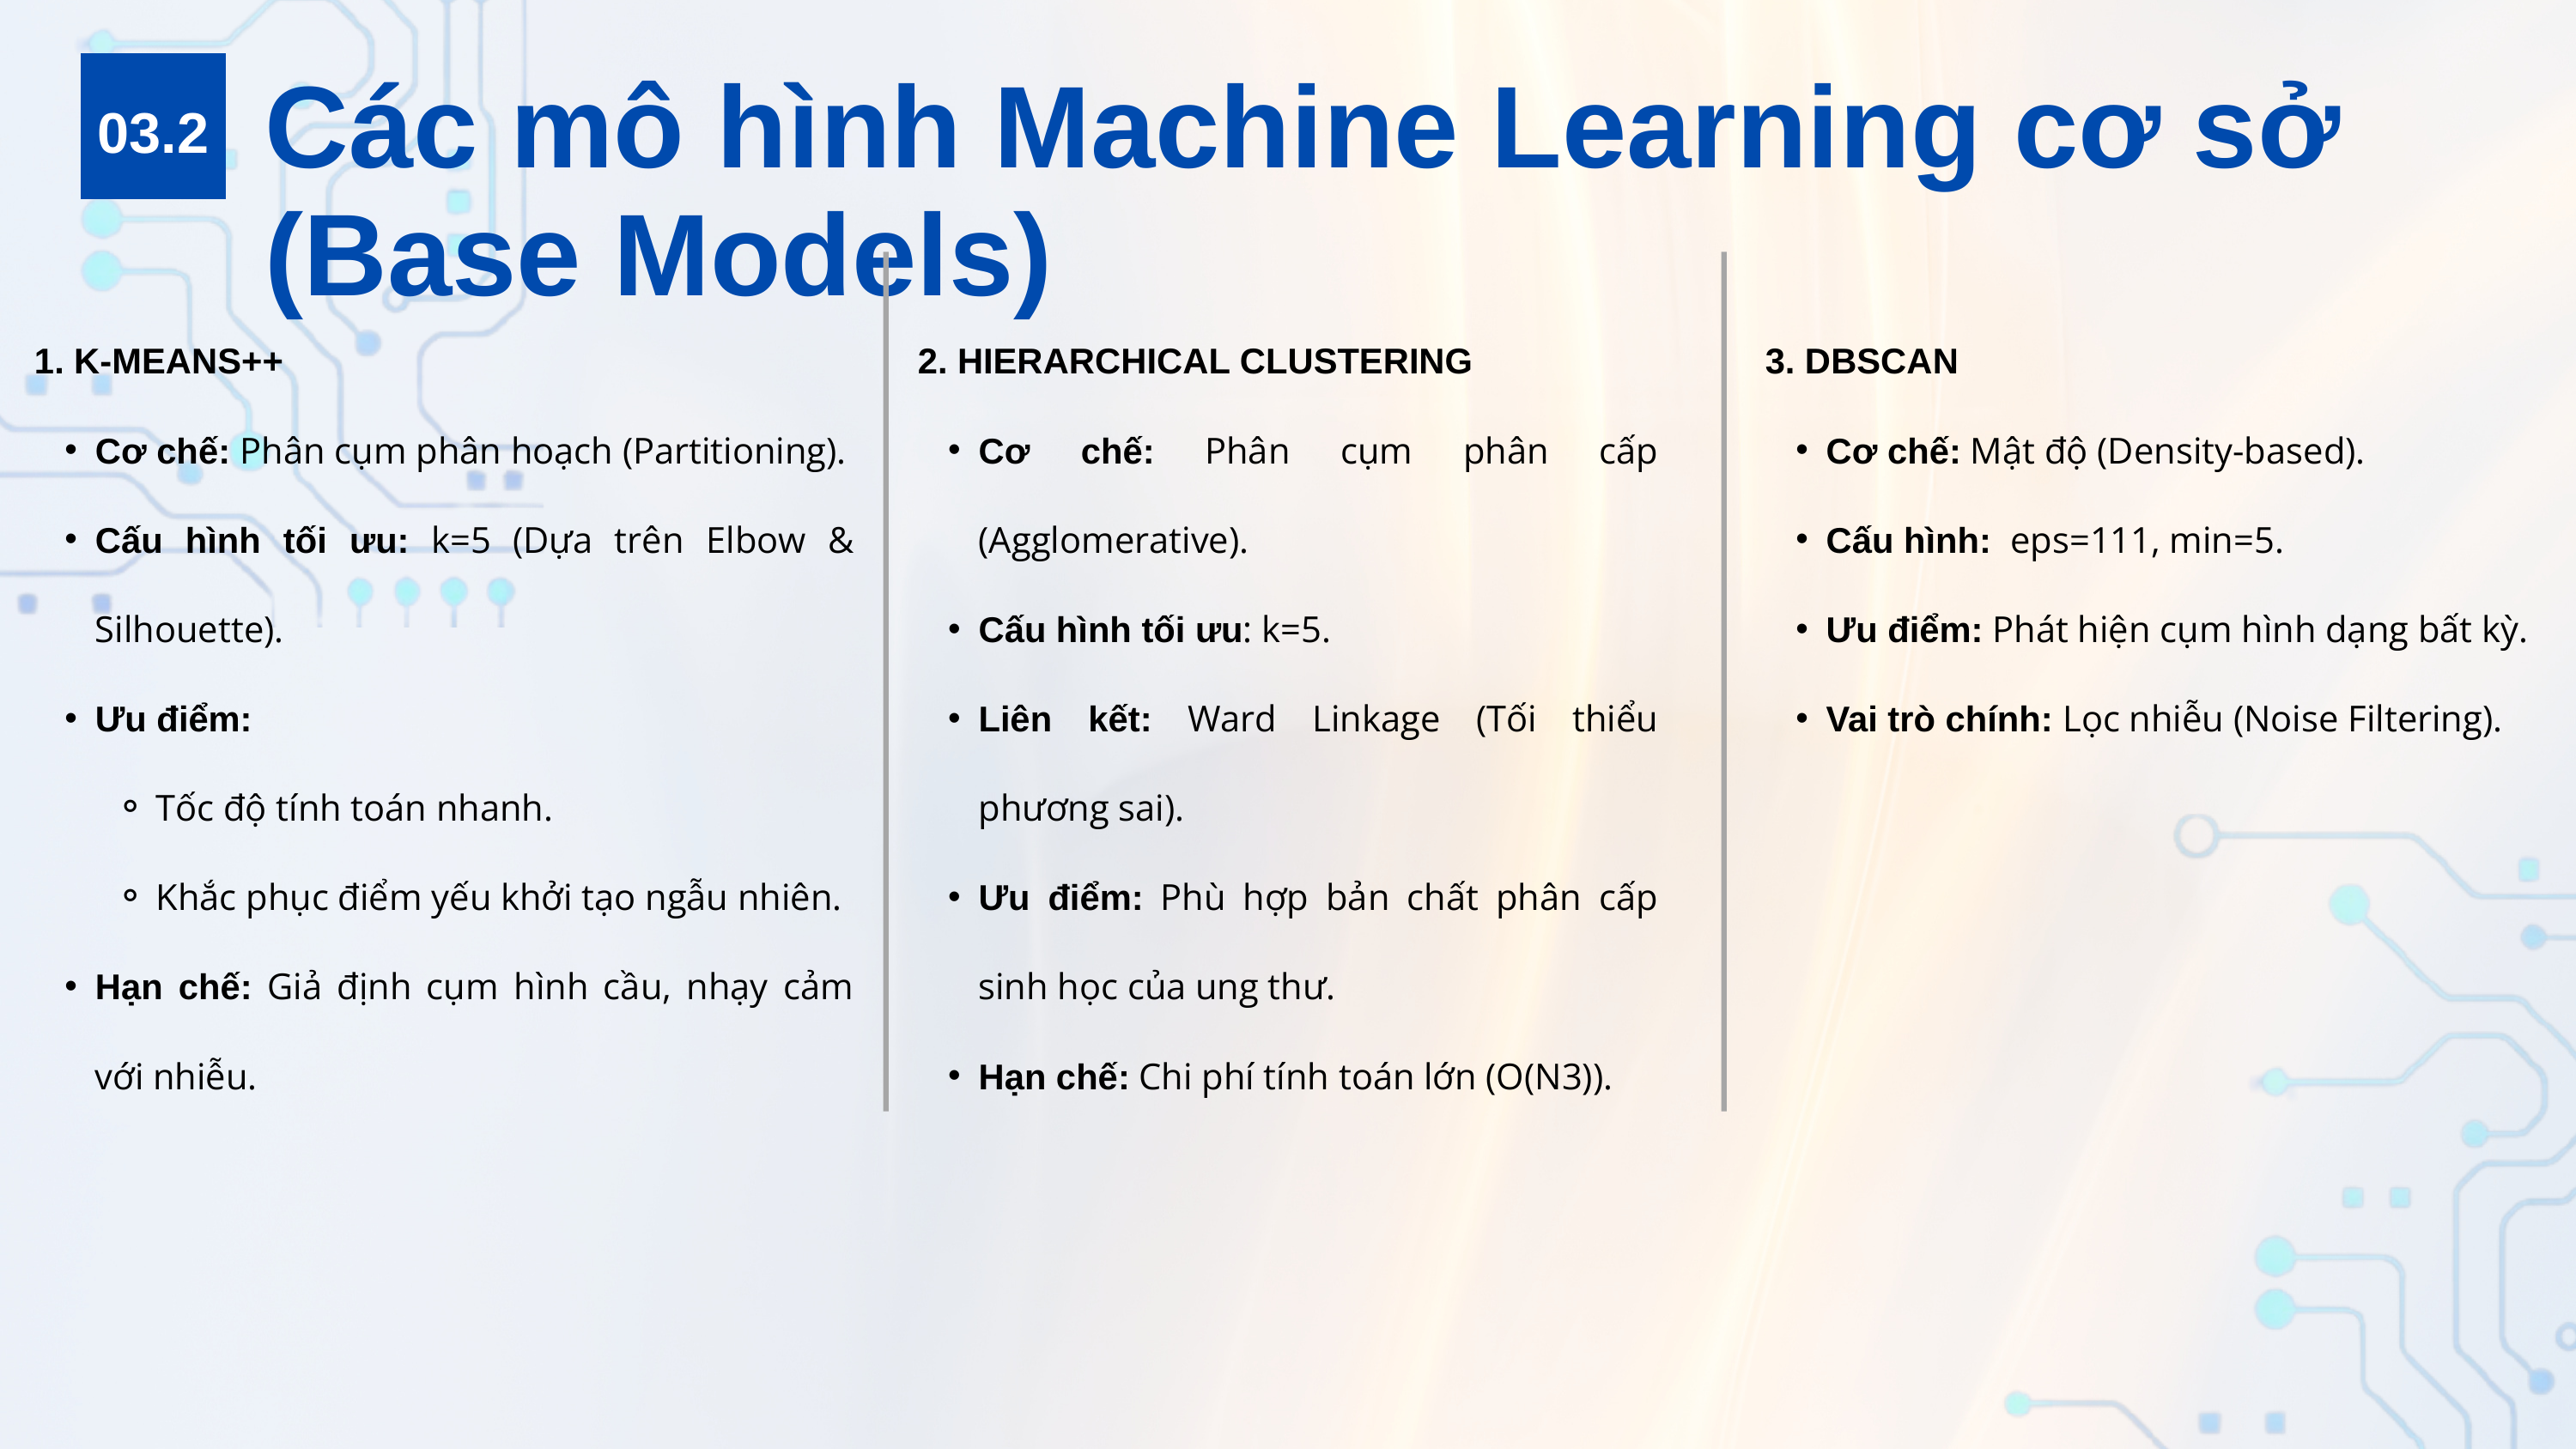

Các mô hình Machine Learning cơ sở (Base Models)
03.2

1. K-MEANS++
Cơ chế: Phân cụm phân hoạch (Partitioning).
Cấu hình tối ưu: k=5 (Dựa trên Elbow & Silhouette).
Ưu điểm:
Tốc độ tính toán nhanh.
Khắc phục điểm yếu khởi tạo ngẫu nhiên.
Hạn chế: Giả định cụm hình cầu, nhạy cảm với nhiễu.

2. HIERARCHICAL CLUSTERING
Cơ chế: Phân cụm phân cấp (Agglomerative).
Cấu hình tối ưu: k=5.
Liên kết: Ward Linkage (Tối thiểu phương sai).
Ưu điểm: Phù hợp bản chất phân cấp sinh học của ung thư.
Hạn chế: Chi phí tính toán lớn (O(N3)).

3. DBSCAN
Cơ chế: Mật độ (Density-based).
Cấu hình:  eps=111, min=5.
Ưu điểm: Phát hiện cụm hình dạng bất kỳ.
Vai trò chính: Lọc nhiễu (Noise Filtering).